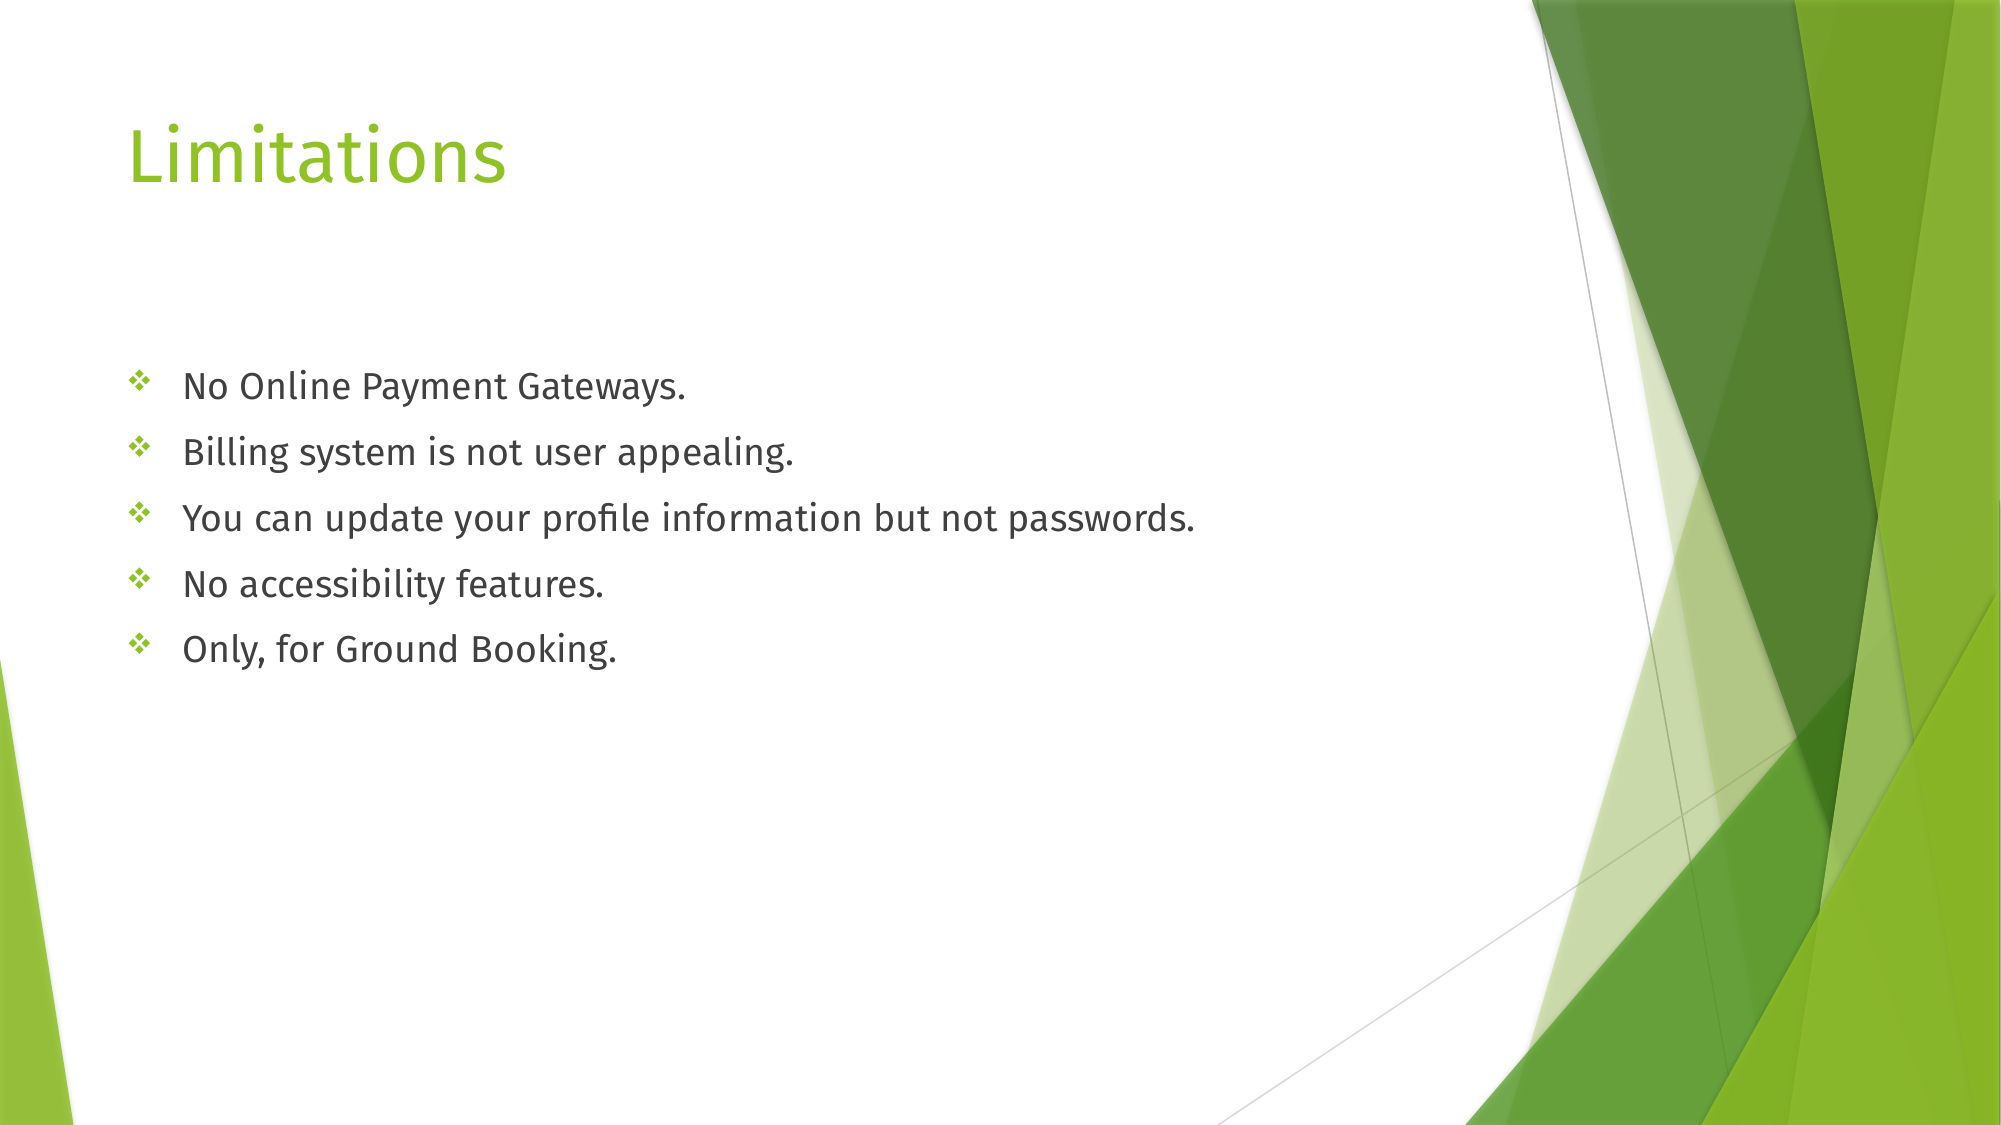

# Limitations
No Online Payment Gateways.
Billing system is not user appealing.
You can update your profile information but not passwords.
No accessibility features.
Only, for Ground Booking.